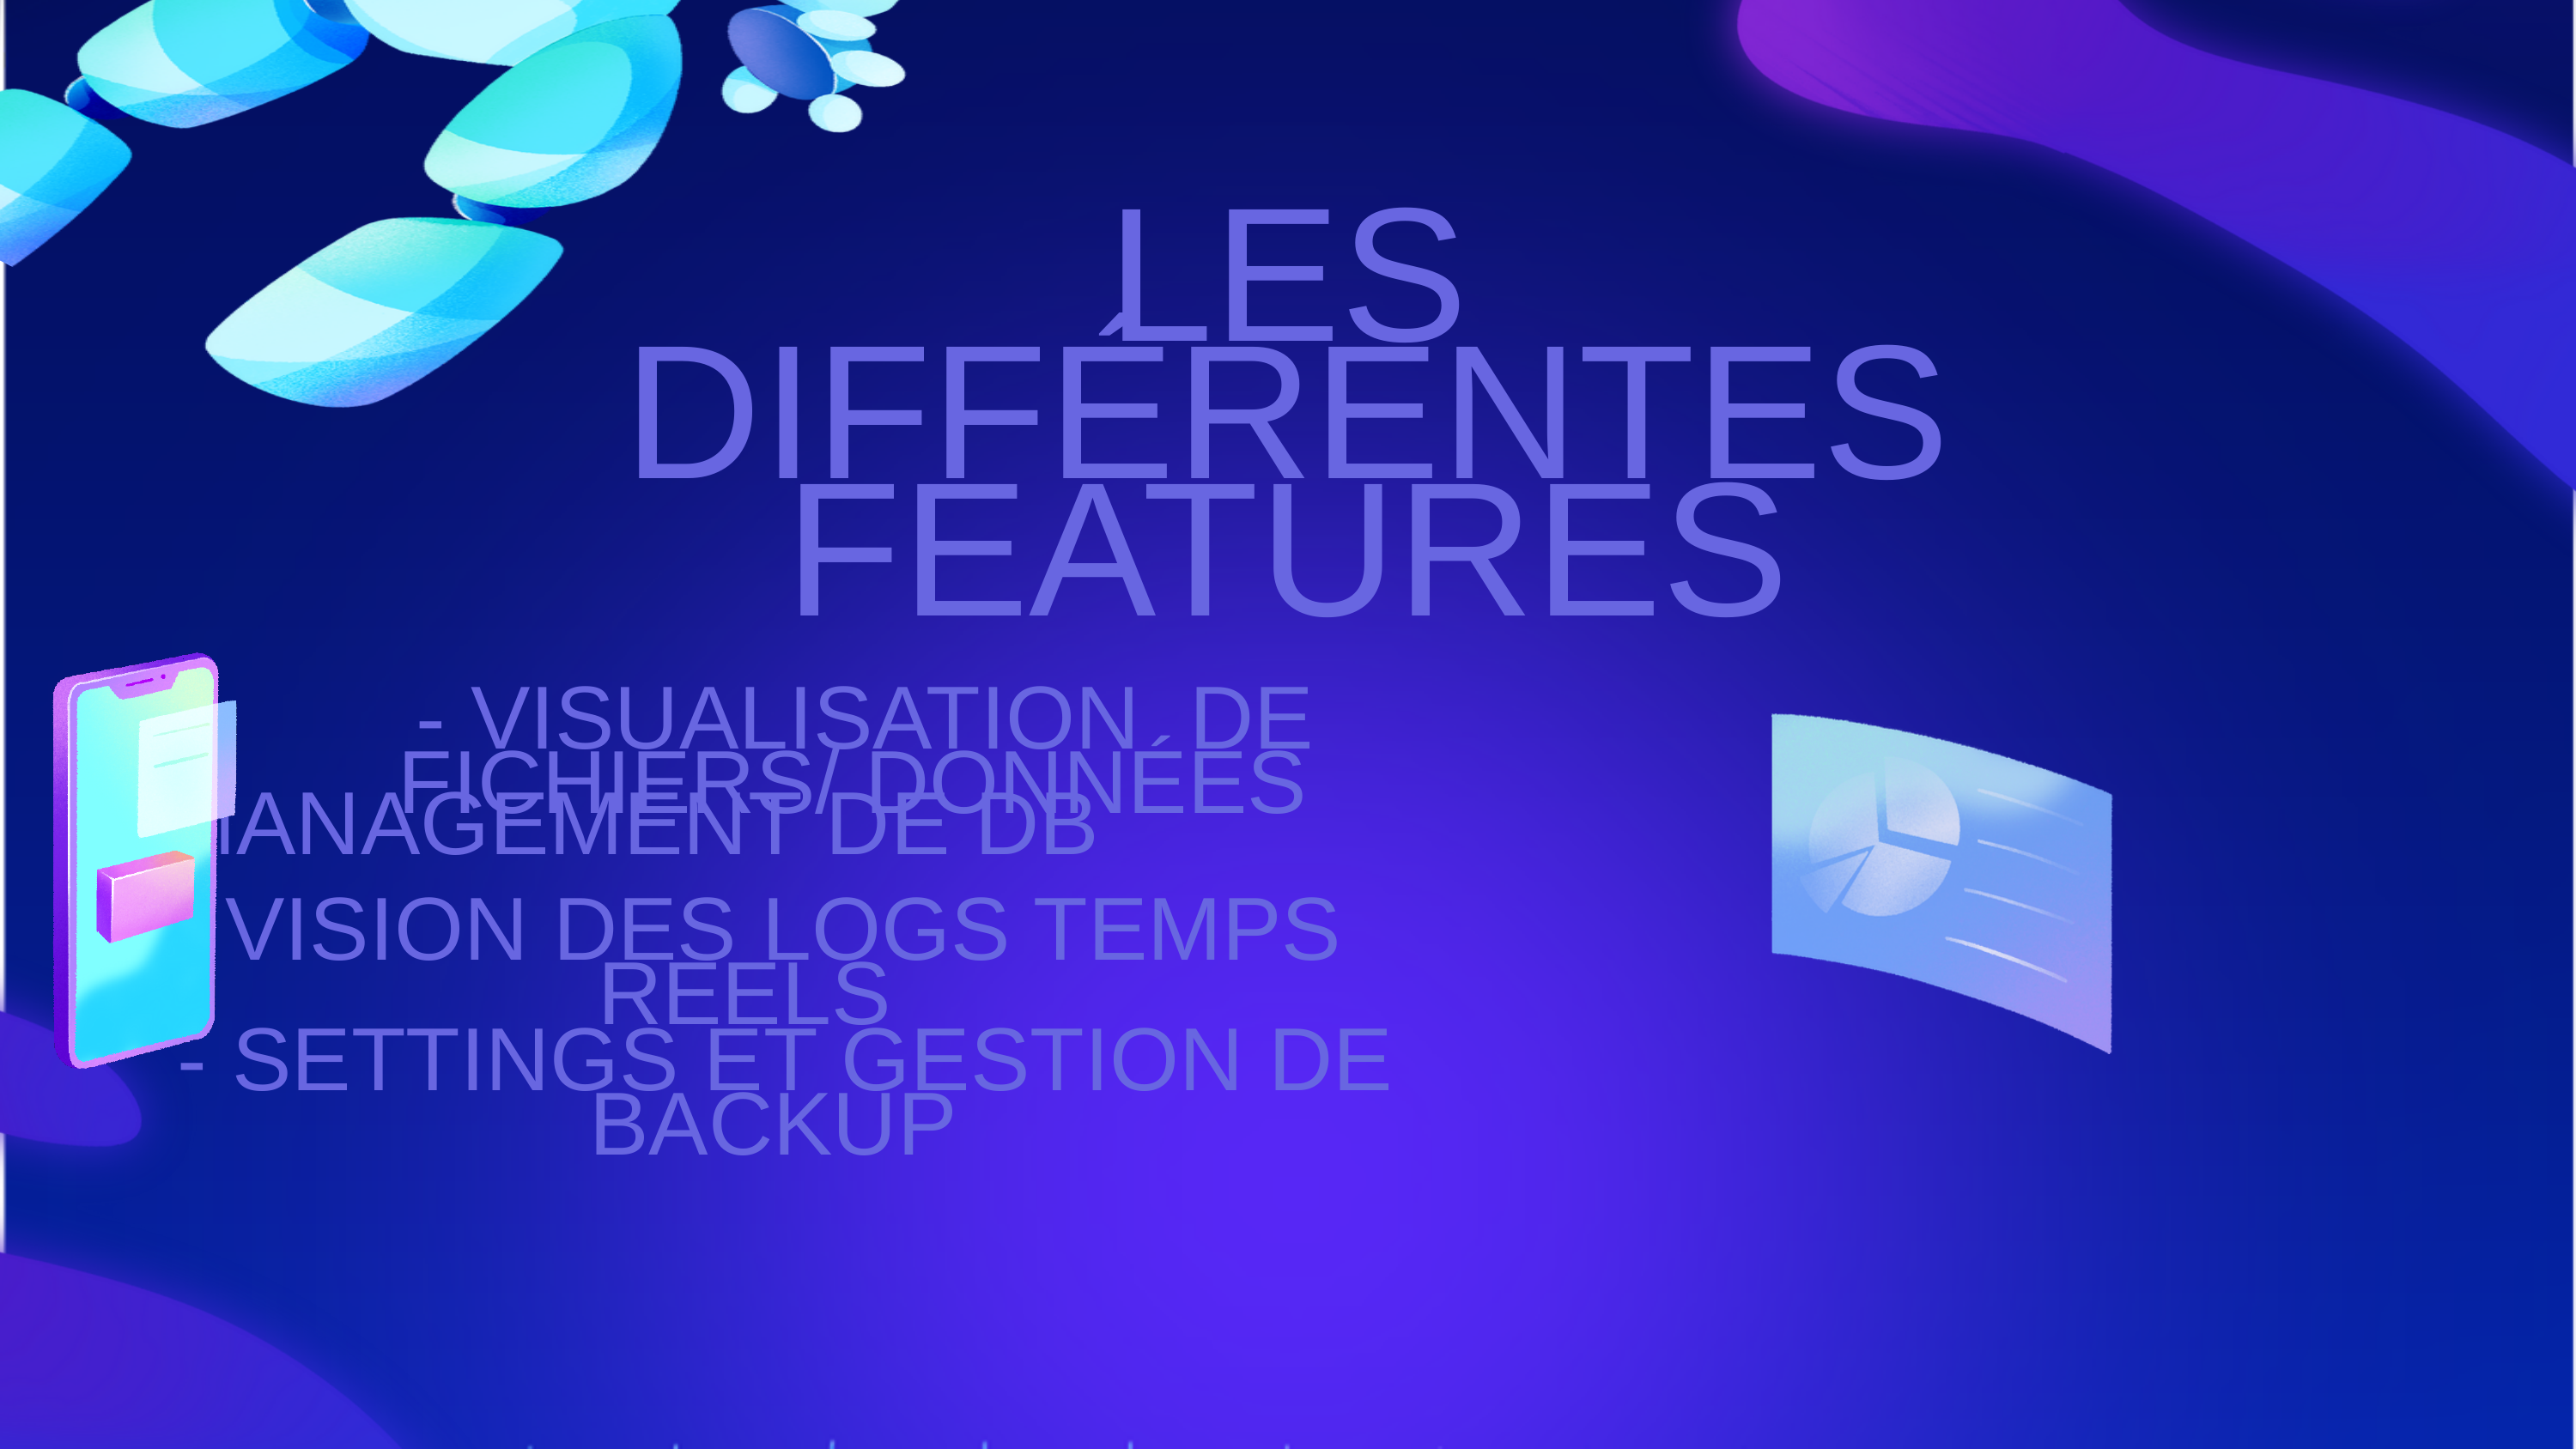

LES DIFFÉRENTES FEATURES

 - VISUALISATION  DE FICHIERS/ DONNÉES

 - MANAGEMENT DE DB
 - VISION DES LOGS TEMPS REELS
 - SETTINGS ET GESTION DE BACKUP